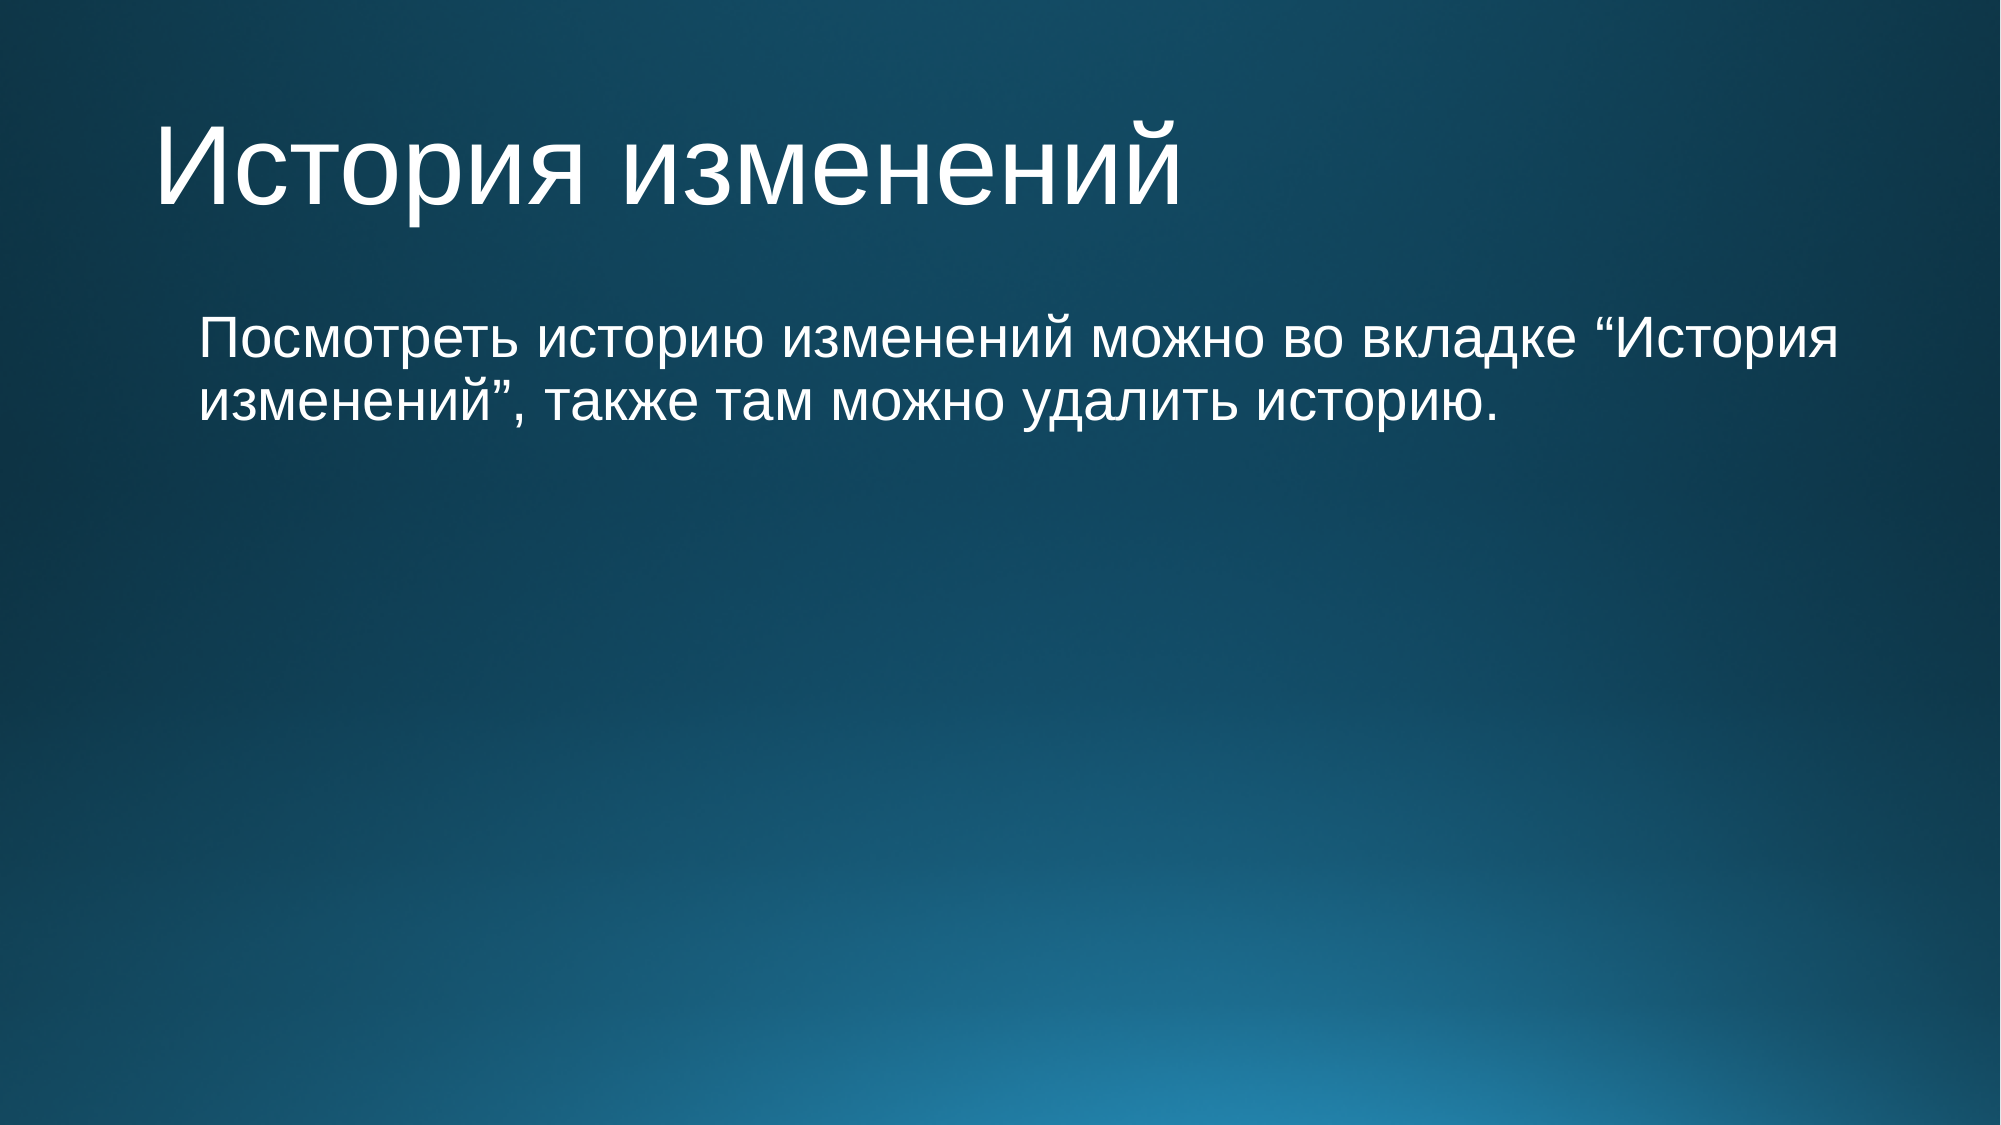

# История изменений
Посмотреть историю изменений можно во вкладке “История изменений”, также там можно удалить историю.